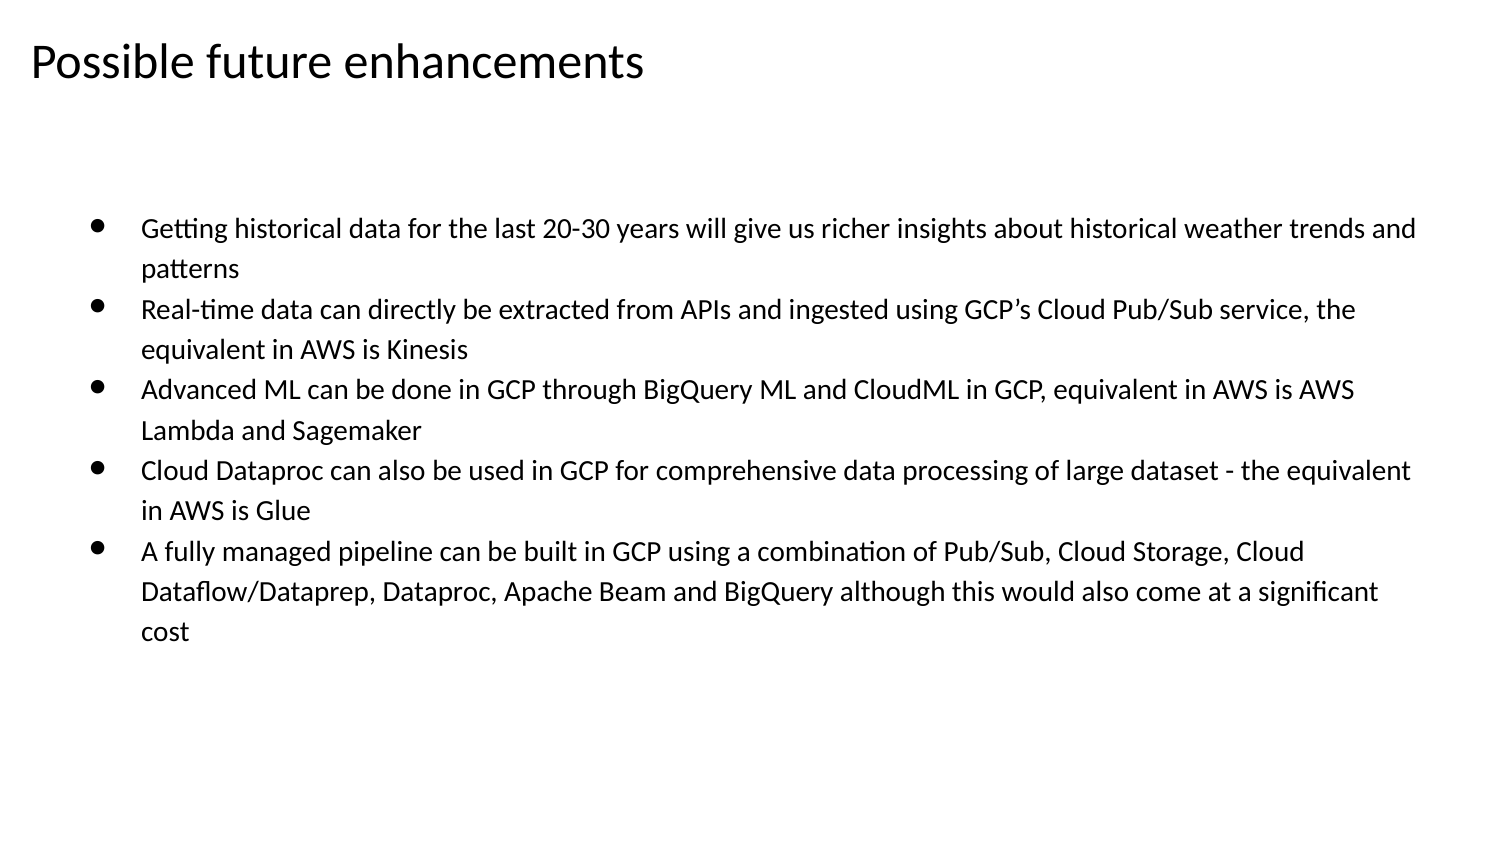

Possible future enhancements
Getting historical data for the last 20-30 years will give us richer insights about historical weather trends and patterns
Real-time data can directly be extracted from APIs and ingested using GCP’s Cloud Pub/Sub service, the equivalent in AWS is Kinesis
Advanced ML can be done in GCP through BigQuery ML and CloudML in GCP, equivalent in AWS is AWS Lambda and Sagemaker
Cloud Dataproc can also be used in GCP for comprehensive data processing of large dataset - the equivalent in AWS is Glue
A fully managed pipeline can be built in GCP using a combination of Pub/Sub, Cloud Storage, Cloud Dataflow/Dataprep, Dataproc, Apache Beam and BigQuery although this would also come at a significant cost